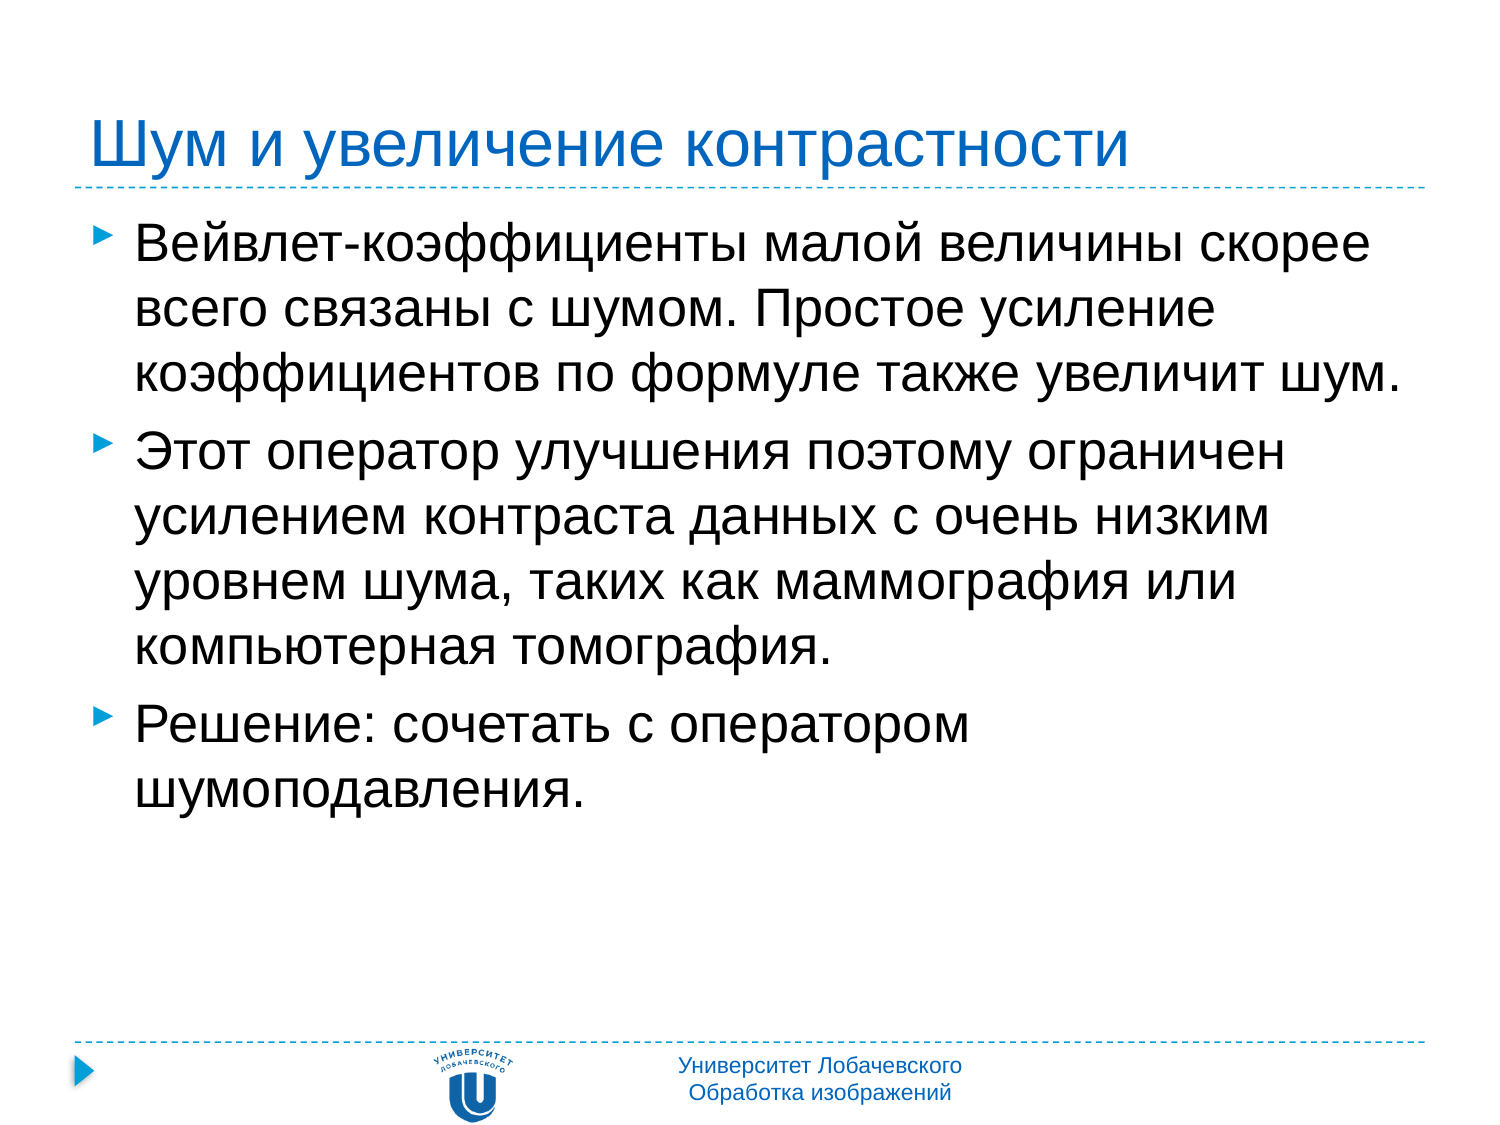

# Шум и увеличение контрастности
Вейвлет-коэффициенты малой величины скорее всего связаны с шумом. Простое усиление коэффициентов по формуле также увеличит шум.
Этот оператор улучшения поэтому ограничен усилением контраста данных с очень низким уровнем шума, таких как маммография или компьютерная томография.
Решение: сочетать с оператором шумоподавления.
294
Университет Лобачевского
Обработка изображений